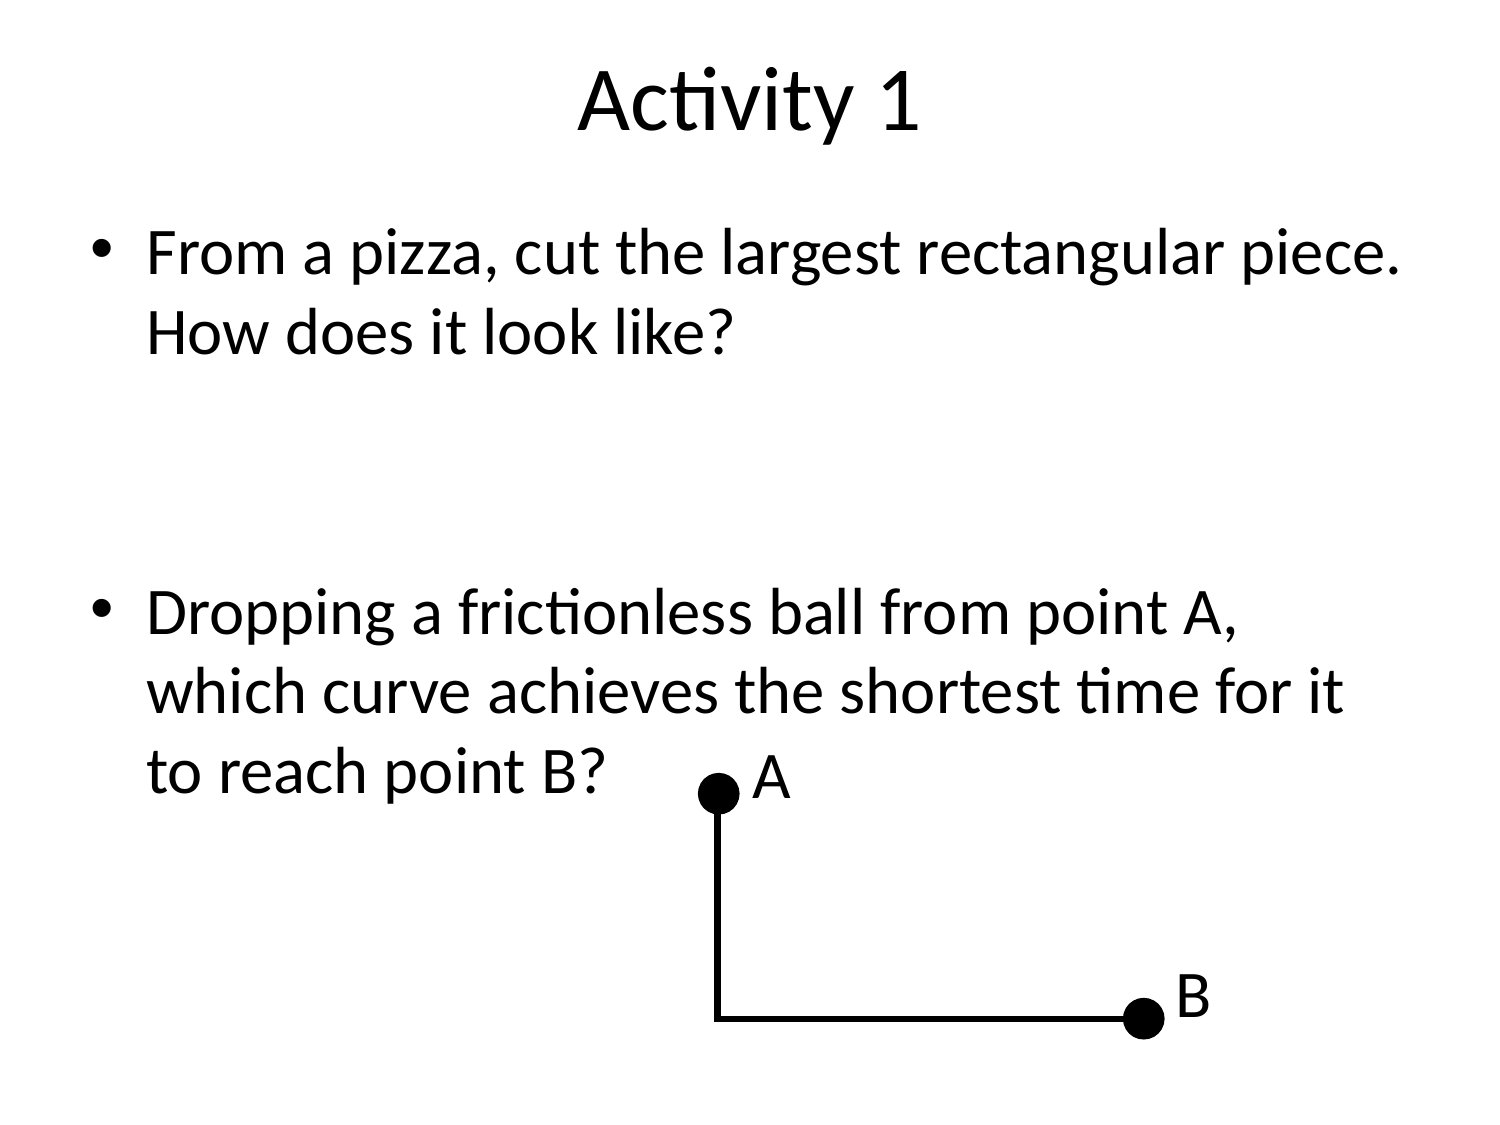

# Activity 1
From a pizza, cut the largest rectangular piece. How does it look like?

Dropping a frictionless ball from point A, which curve achieves the shortest time for it to reach point B?

A

B